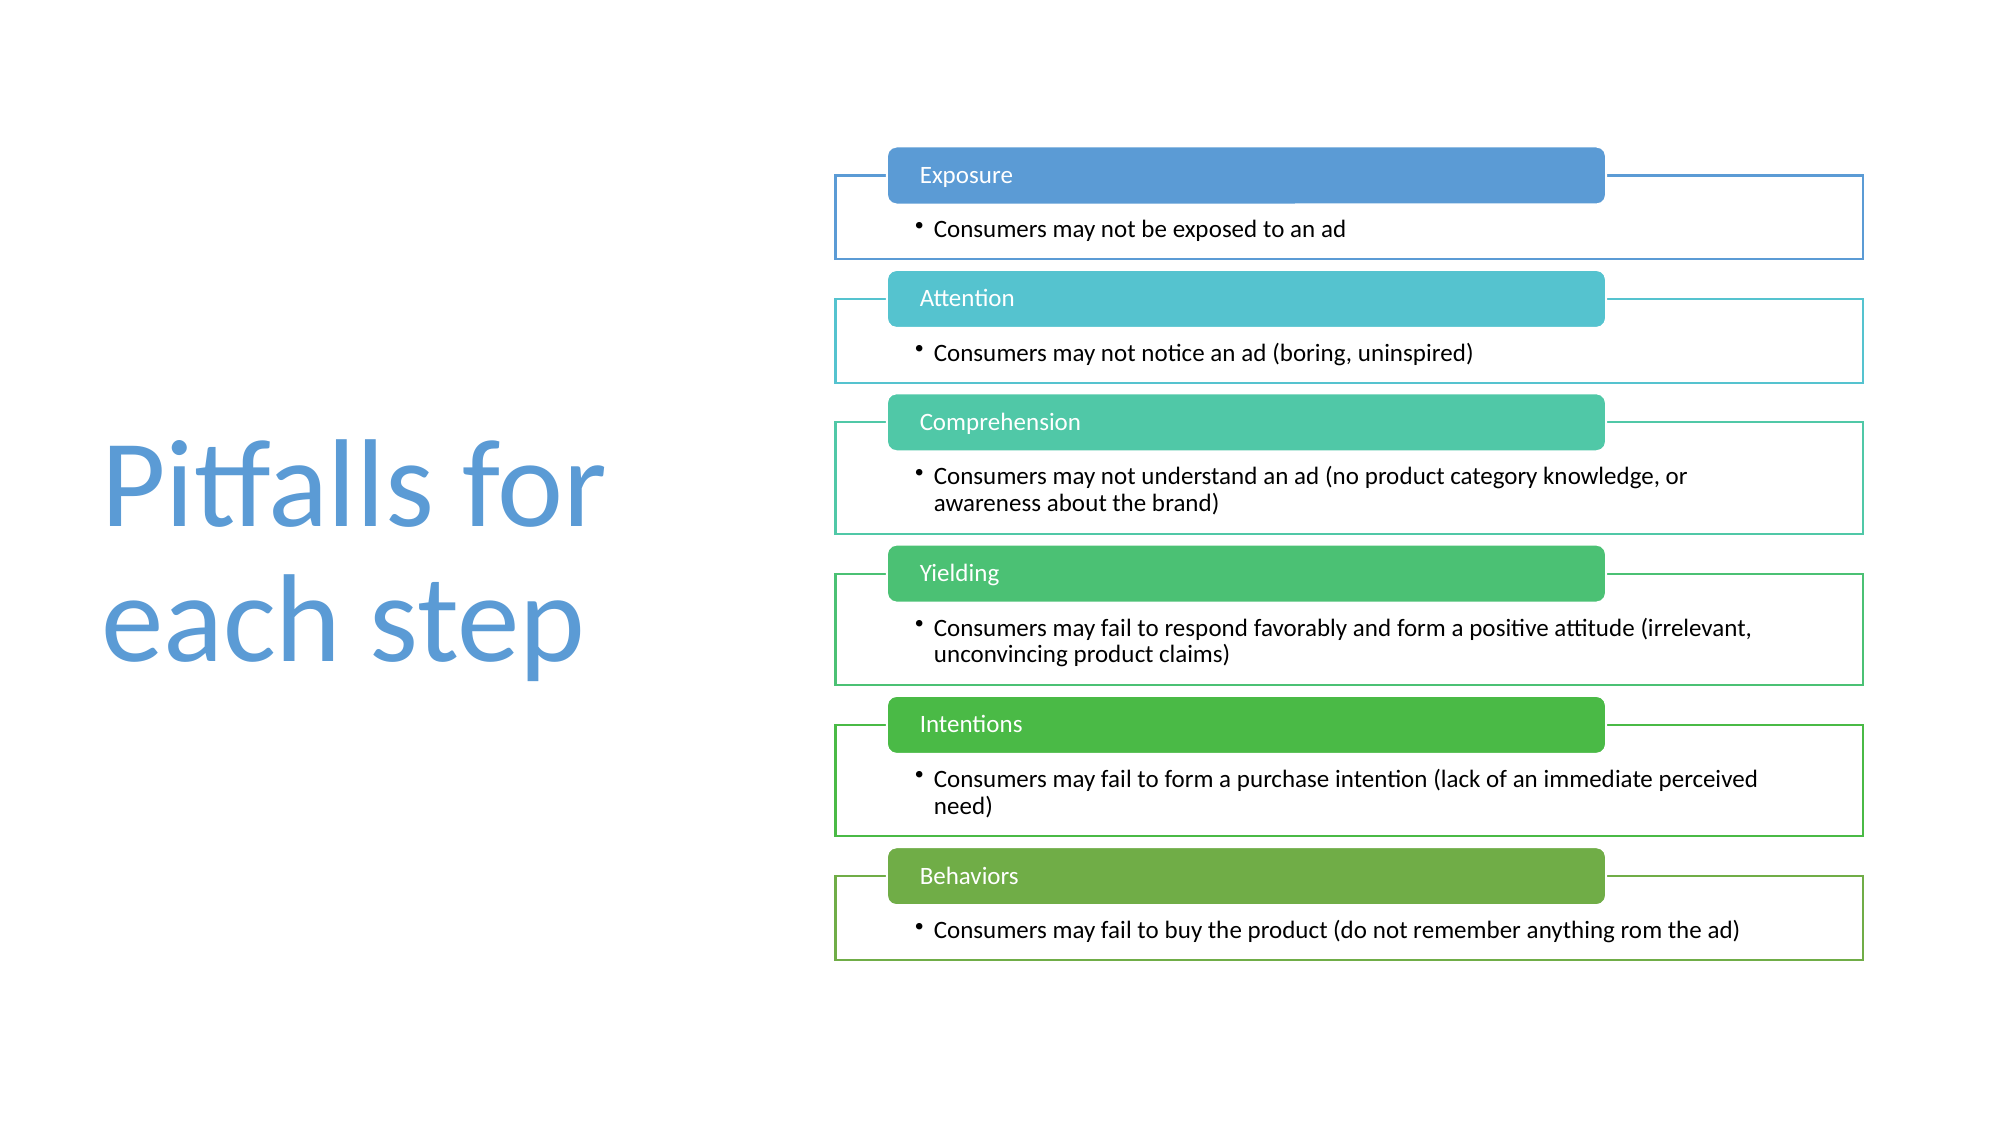

# Pitfalls for each step
Consumers may not be exposed to an ad
Exposure
Consumers may not notice an ad (boring, uninspired)
Attention
Consumers may not understand an ad (no product category knowledge, or awareness about the brand)
Comprehension
Consumers may fail to respond favorably and form a positive attitude (irrelevant, unconvincing product claims)
Yielding
Consumers may fail to form a purchase intention (lack of an immediate perceived need)
Intentions
Consumers may fail to buy the product (do not remember anything rom the ad)
Behaviors